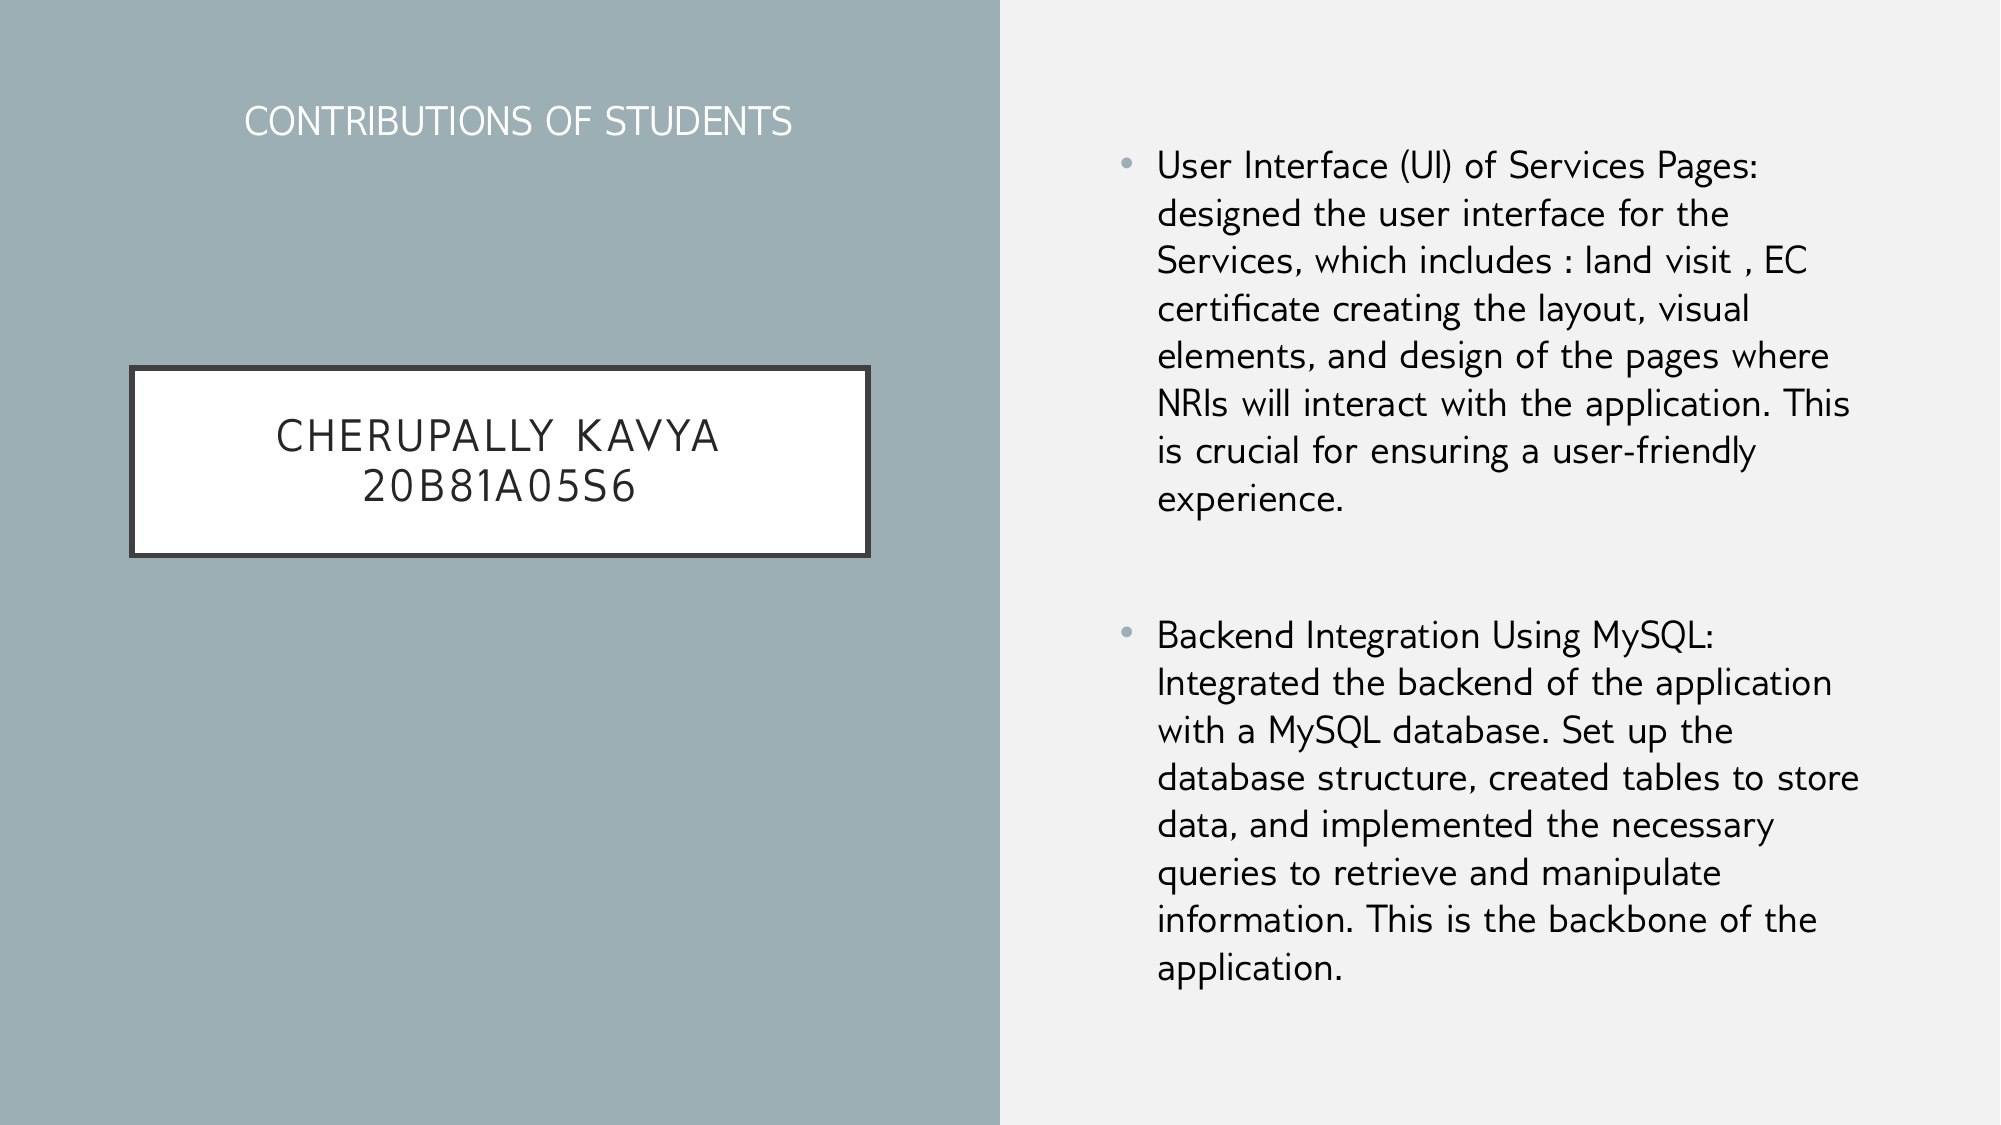

CONTRIBUTIONS OF STUDENTS
User Interface (UI) of Services Pages: designed the user interface for the Services, which includes : land visit , EC certificate creating the layout, visual elements, and design of the pages where NRIs will interact with the application. This is crucial for ensuring a user-friendly experience.

Backend Integration Using MySQL: Integrated the backend of the application with a MySQL database. Set up the database structure, created tables to store data, and implemented the necessary queries to retrieve and manipulate information. This is the backbone of the application.
# CHERUPALLY KAVYA 20B81A05S6